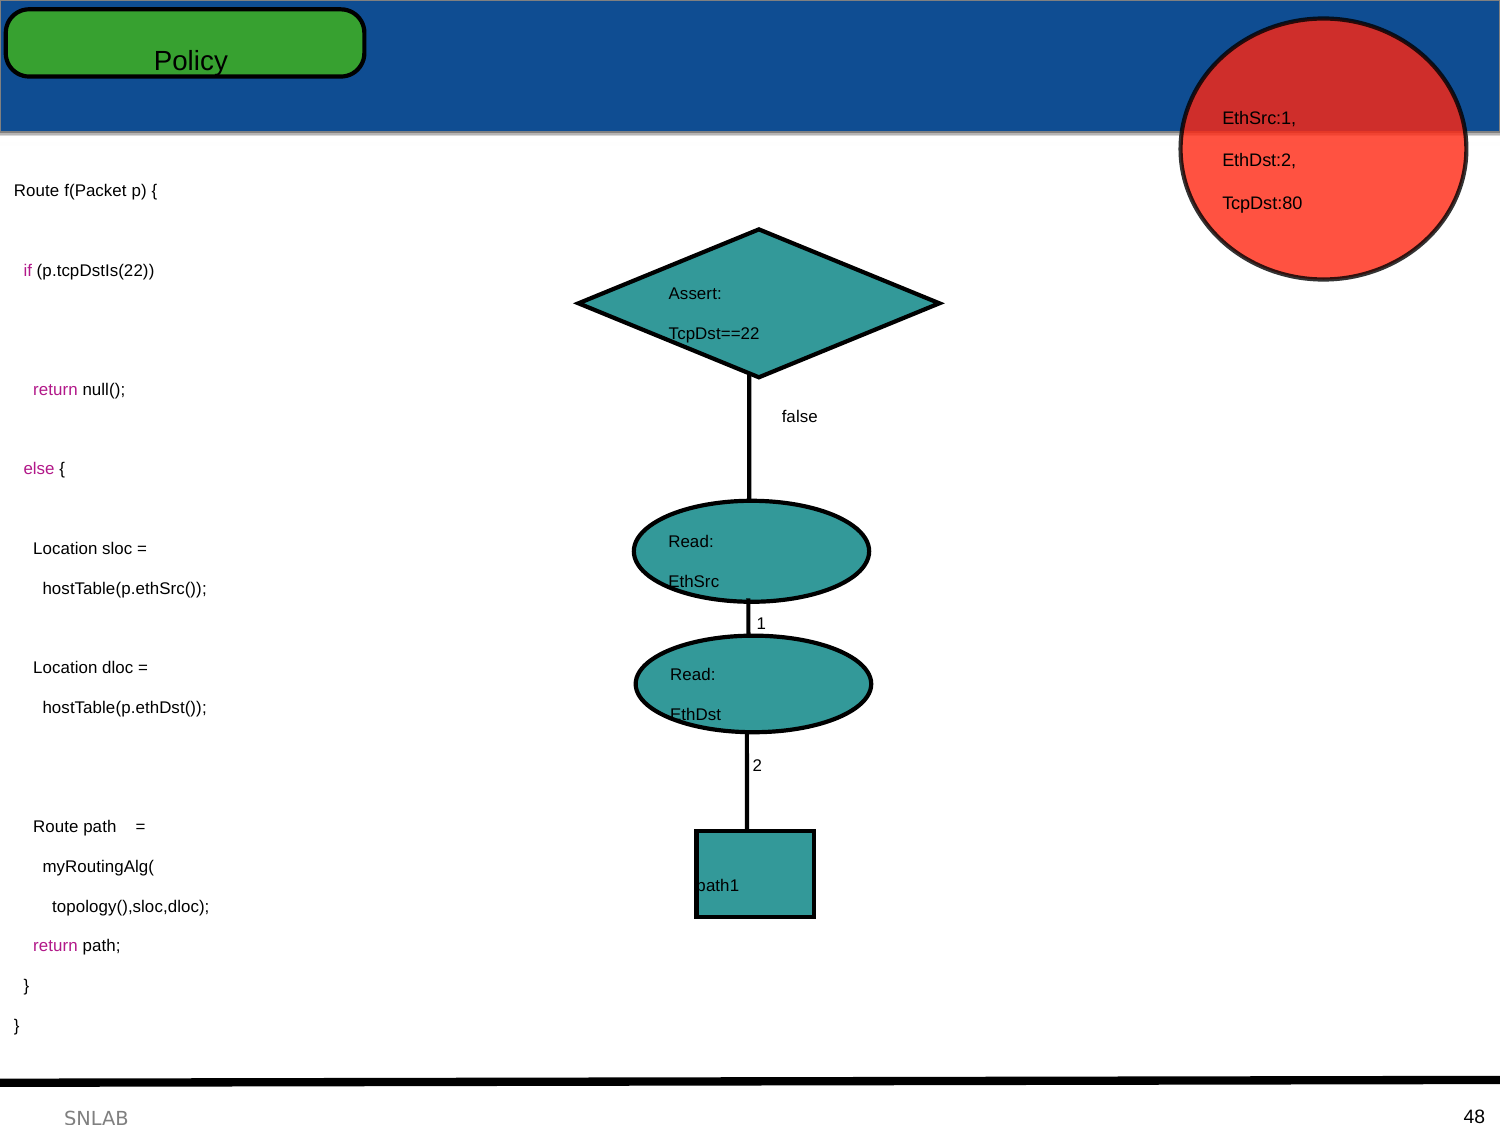

Policy
EthSrc:1,
EthDst:2,
TcpDst:80
Route f(Packet p) {

  if (p.tcpDstIs(22))

    return null();

  else {

    Location sloc =
      hostTable(p.ethSrc());

    Location dloc =
      hostTable(p.ethDst());

    Route path    =
      myRoutingAlg(
        topology(),sloc,dloc);
    return path;
  }
}
Assert:
TcpDst==22

false
Read:
EthSrc
1

Read:
EthDst

2
path1
48